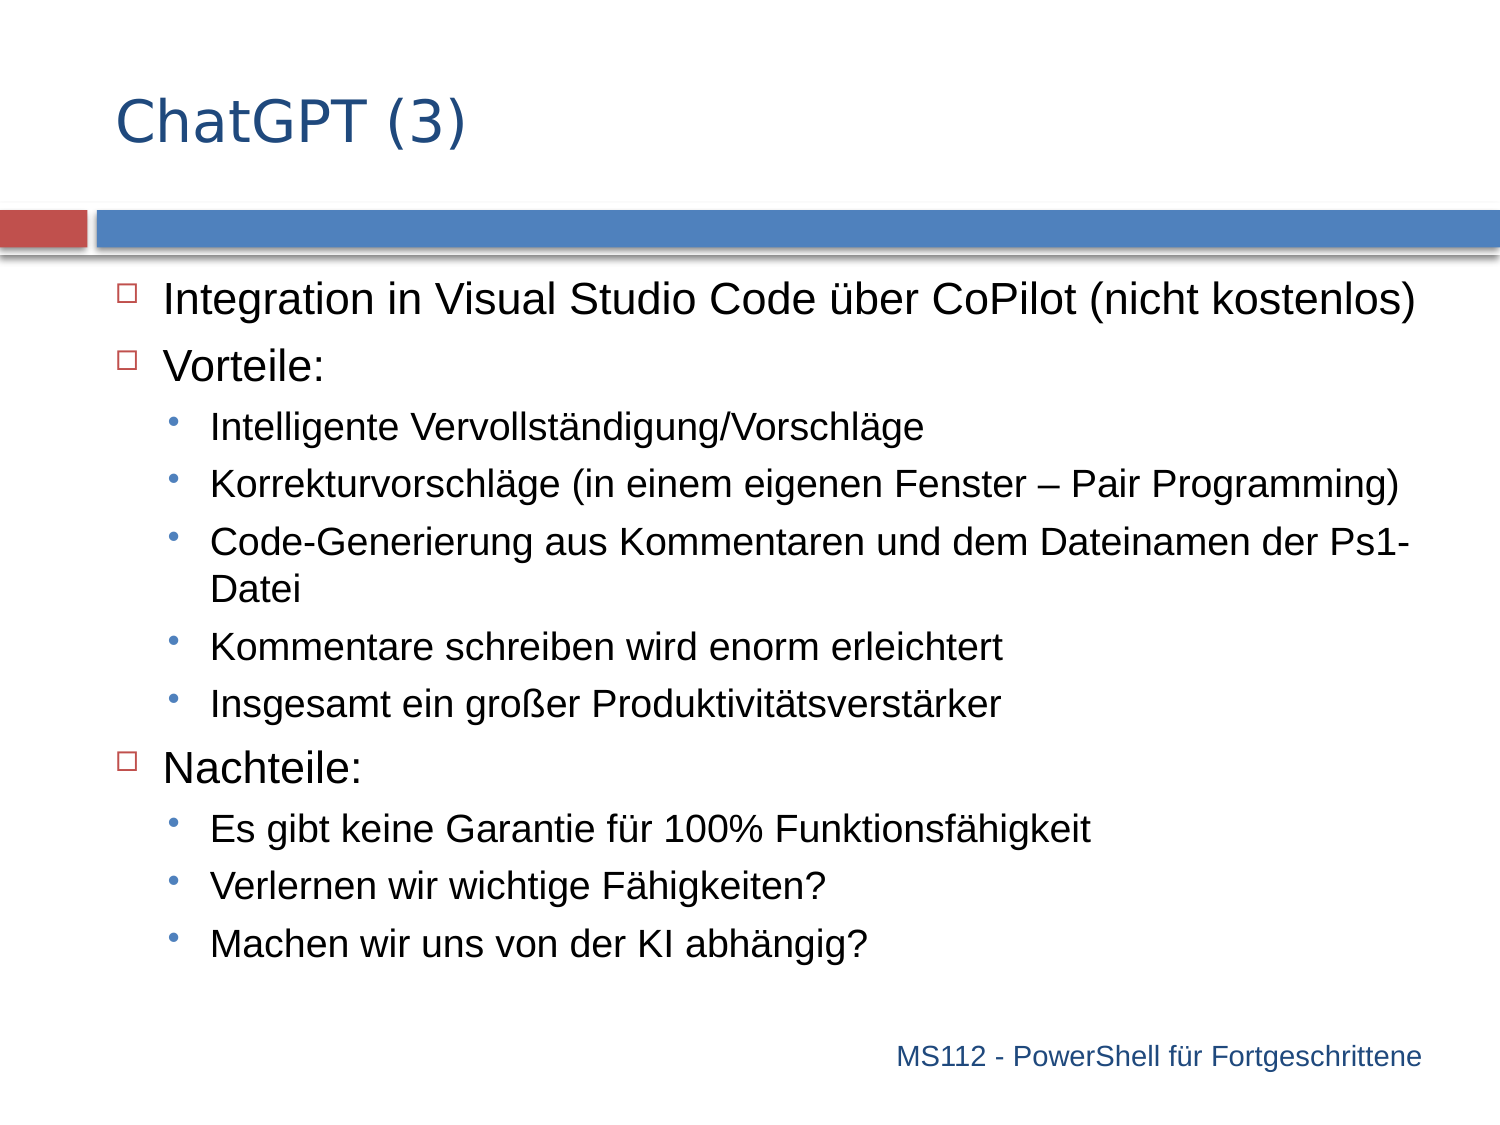

# ChatGPT (3)
Integration in Visual Studio Code über CoPilot (nicht kostenlos)
Vorteile:
Intelligente Vervollständigung/Vorschläge
Korrekturvorschläge (in einem eigenen Fenster – Pair Programming)
Code-Generierung aus Kommentaren und dem Dateinamen der Ps1-Datei
Kommentare schreiben wird enorm erleichtert
Insgesamt ein großer Produktivitätsverstärker
Nachteile:
Es gibt keine Garantie für 100% Funktionsfähigkeit
Verlernen wir wichtige Fähigkeiten?
Machen wir uns von der KI abhängig?

MS112 - PowerShell für Fortgeschrittene